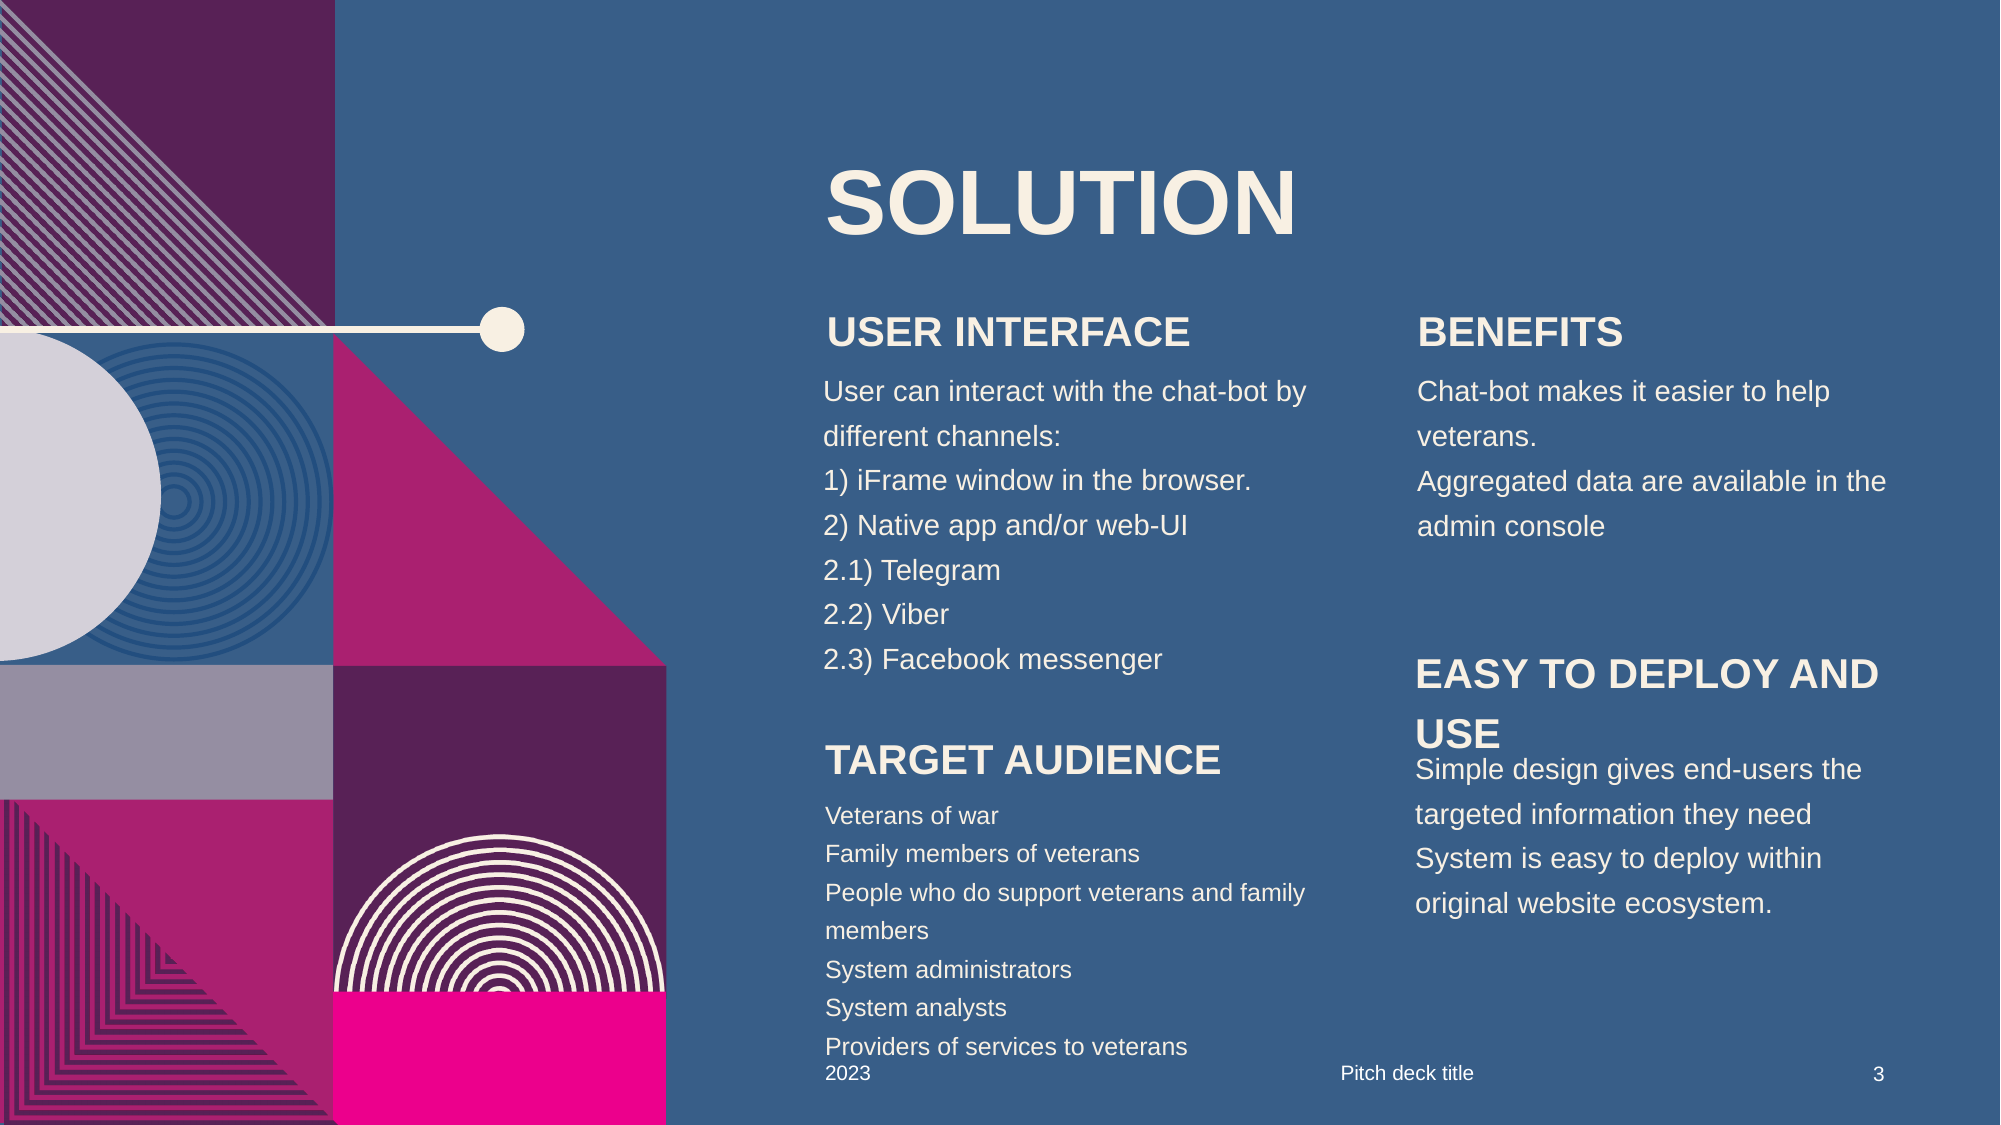

# SOLUTION
USER INTERFACE
BENEFITS
User can interact with the chat-bot by different channels:
1) iFrame window in the browser.
2) Native app and/or web-UI
2.1) Telegram
2.2) Viber
2.3) Facebook messenger
Chat-bot makes it easier to help veterans.
Aggregated data are available in the admin console
EASY TO DEPLOY AND USE

Simple design gives end-users the targeted information they need
System is easy to deploy within original website ecosystem.
TARGET AUDIENCE
Veterans of war
Family members of veterans
People who do support veterans and family members
System administrators
System analysts
Providers of services to veterans
Pitch deck title
2023
3